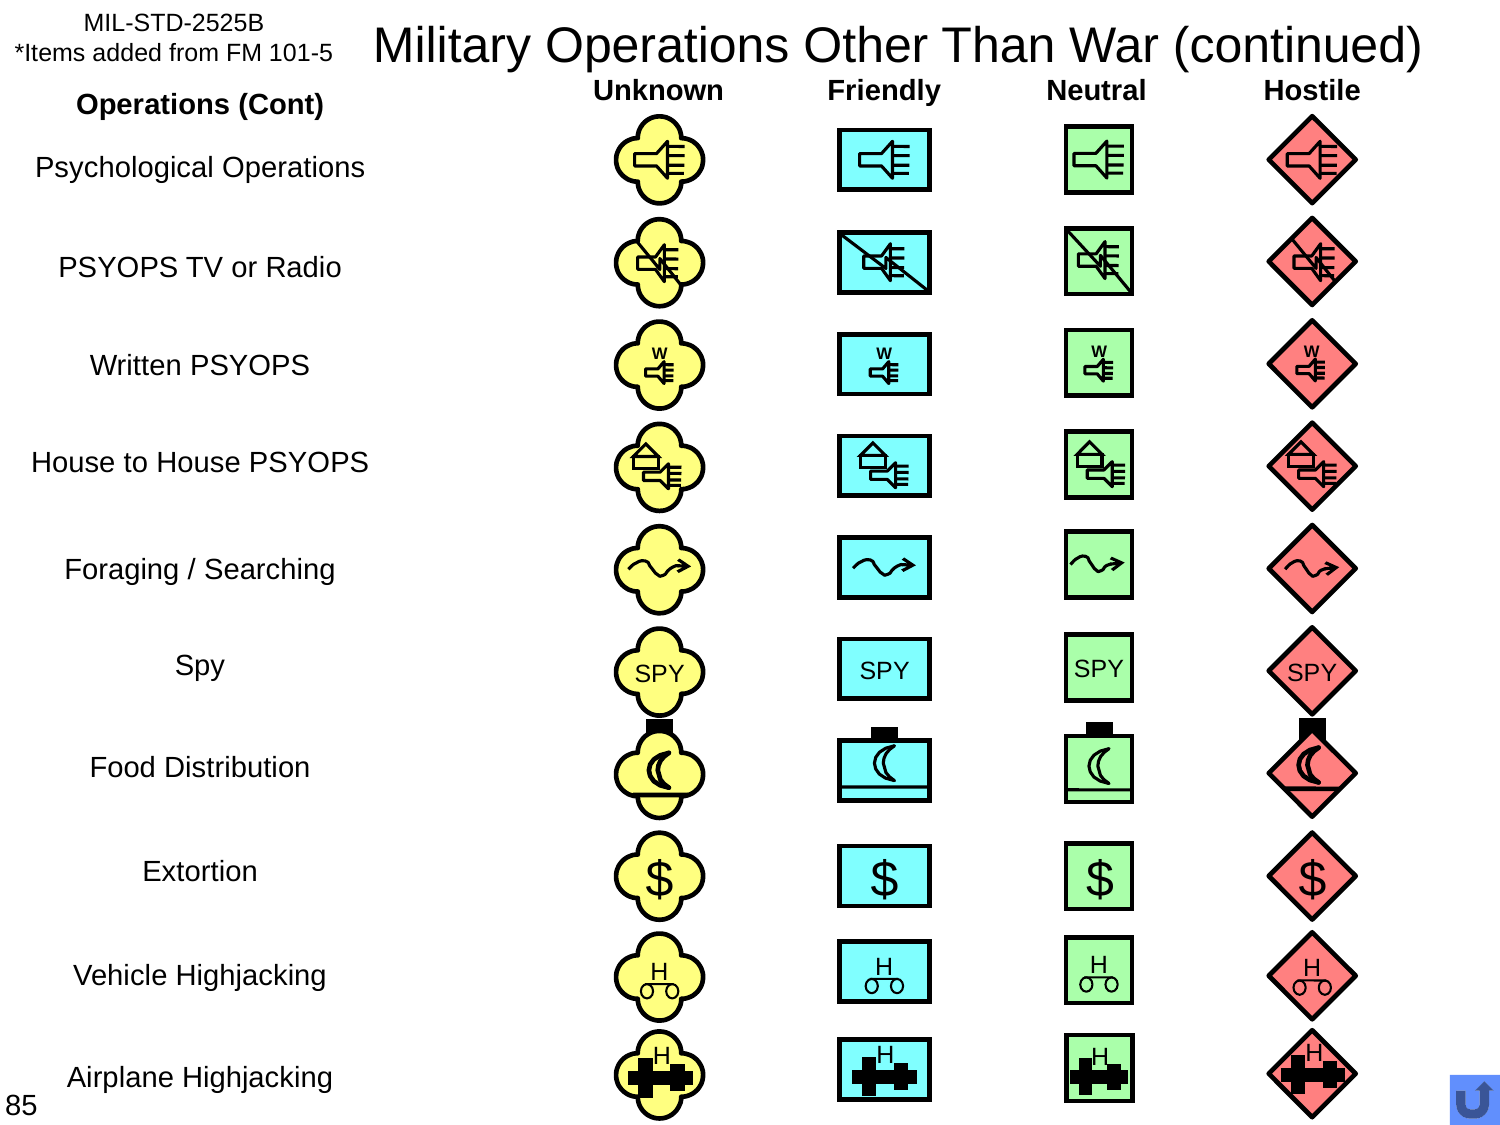

MIL-STD-2525B
*Items added from FM 101-5
# Military Operations Other Than War (continued)
Unknown
Friendly
Neutral
Hostile
Operations (Cont)

Psychological Operations

PSYOPS TV or Radio

W

W

W

W

Written PSYOPS

House to House PSYOPS

Foraging / Searching

SPY

SPY

SPY

SPY
Spy

Food Distribution

$

$

$

$
Extortion

H

H

H

H

Vehicle Highjacking

H

H

H

H

Airplane Highjacking
85